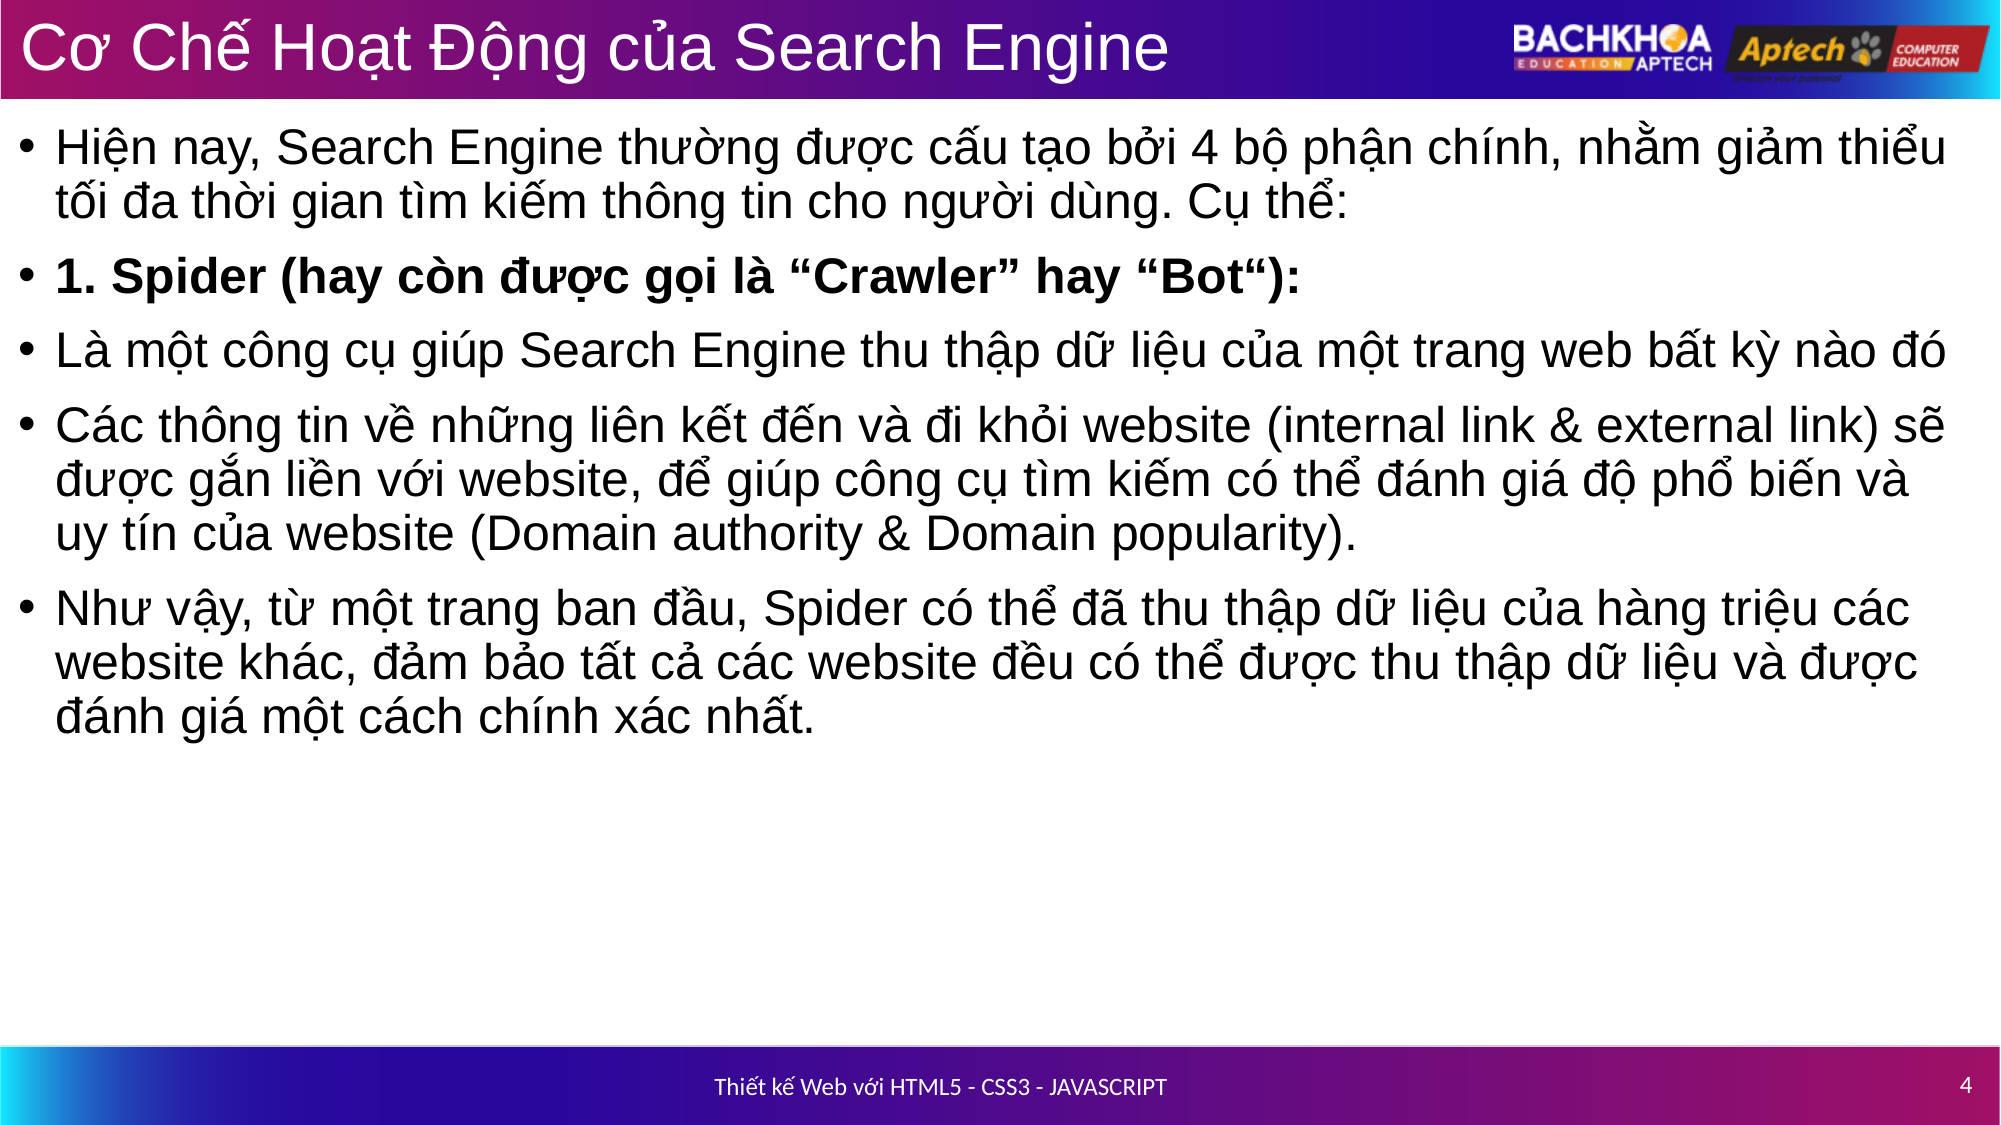

# Cơ Chế Hoạt Động của Search Engine
Hiện nay, Search Engine thường được cấu tạo bởi 4 bộ phận chính, nhằm giảm thiểu tối đa thời gian tìm kiếm thông tin cho người dùng. Cụ thể:
1. Spider (hay còn được gọi là “Crawler” hay “Bot“):
Là một công cụ giúp Search Engine thu thập dữ liệu của một trang web bất kỳ nào đó
Các thông tin về những liên kết đến và đi khỏi website (internal link & external link) sẽ được gắn liền với website, để giúp công cụ tìm kiếm có thể đánh giá độ phổ biến và uy tín của website (Domain authority & Domain popularity).
Như vậy, từ một trang ban đầu, Spider có thể đã thu thập dữ liệu của hàng triệu các website khác, đảm bảo tất cả các website đều có thể được thu thập dữ liệu và được đánh giá một cách chính xác nhất.
4
Thiết kế Web với HTML5 - CSS3 - JAVASCRIPT